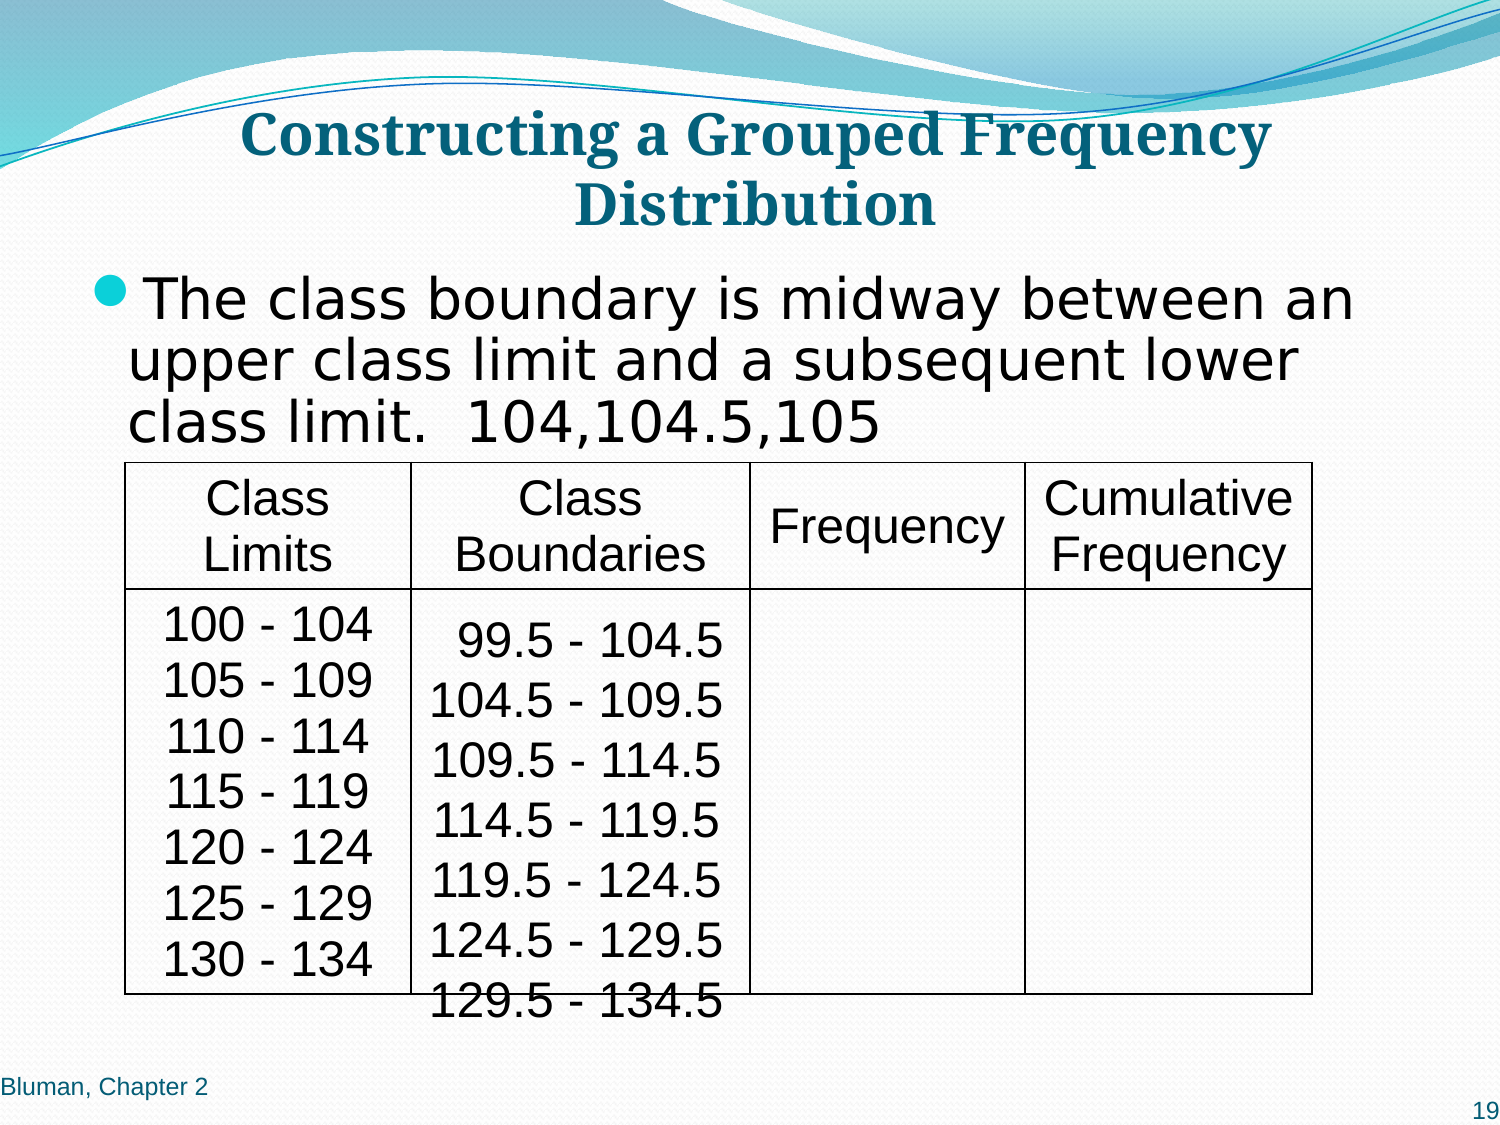

# Constructing a Grouped Frequency Distribution
The class boundary is midway between an upper class limit and a subsequent lower class limit.  104,104.5,105
| Class Limits | Class Boundaries | Frequency | Cumulative Frequency |
| --- | --- | --- | --- |
| 100 - 104 105 - 109 110 - 114 115 - 119 120 - 124 125 - 129 130 - 134 |  |  |  |
  99.5 - 104.5
104.5 - 109.5
109.5 - 114.5
114.5 - 119.5
119.5 - 124.5
124.5 - 129.5
129.5 - 134.5
Bluman, Chapter 2
19